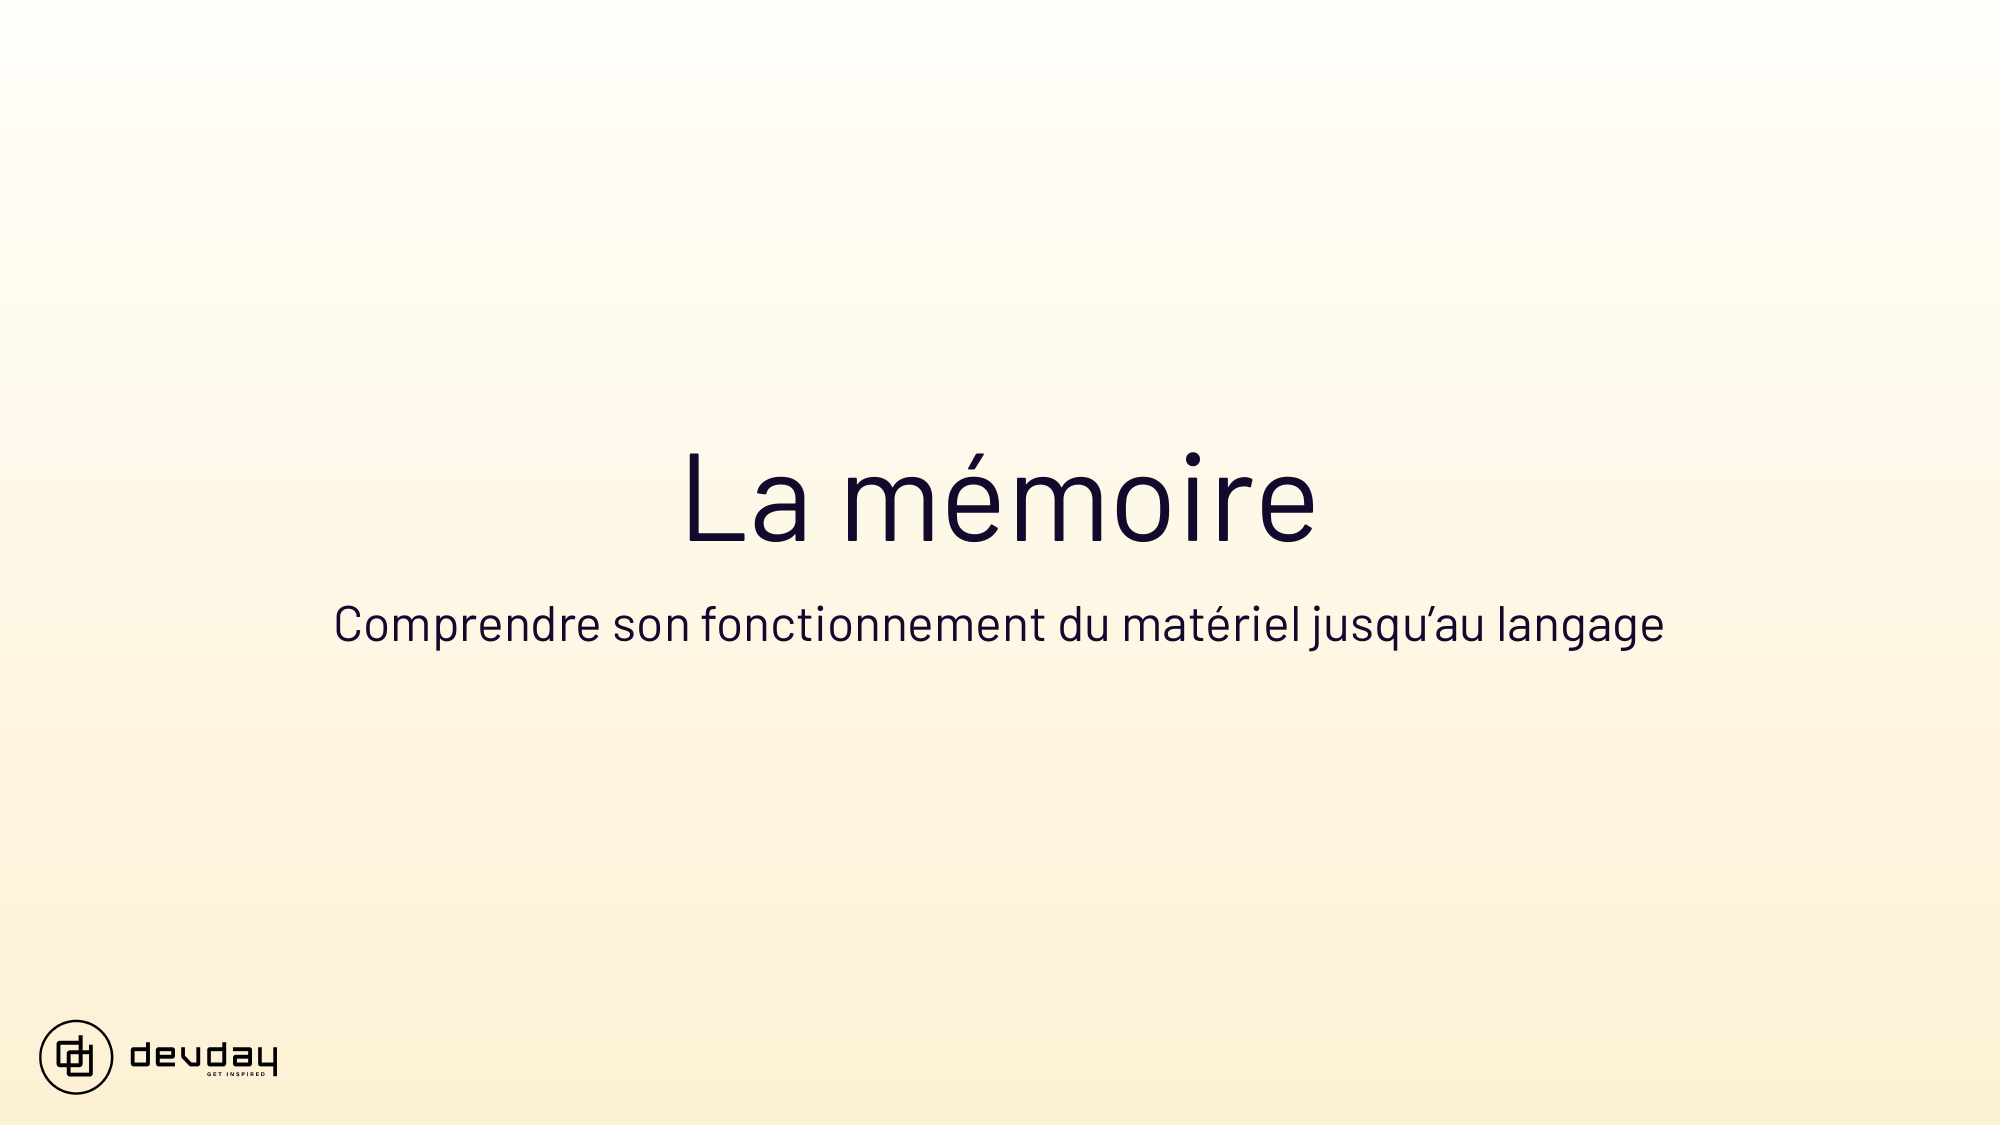

# La mémoire
Comprendre son fonctionnement du matériel jusqu’au langage